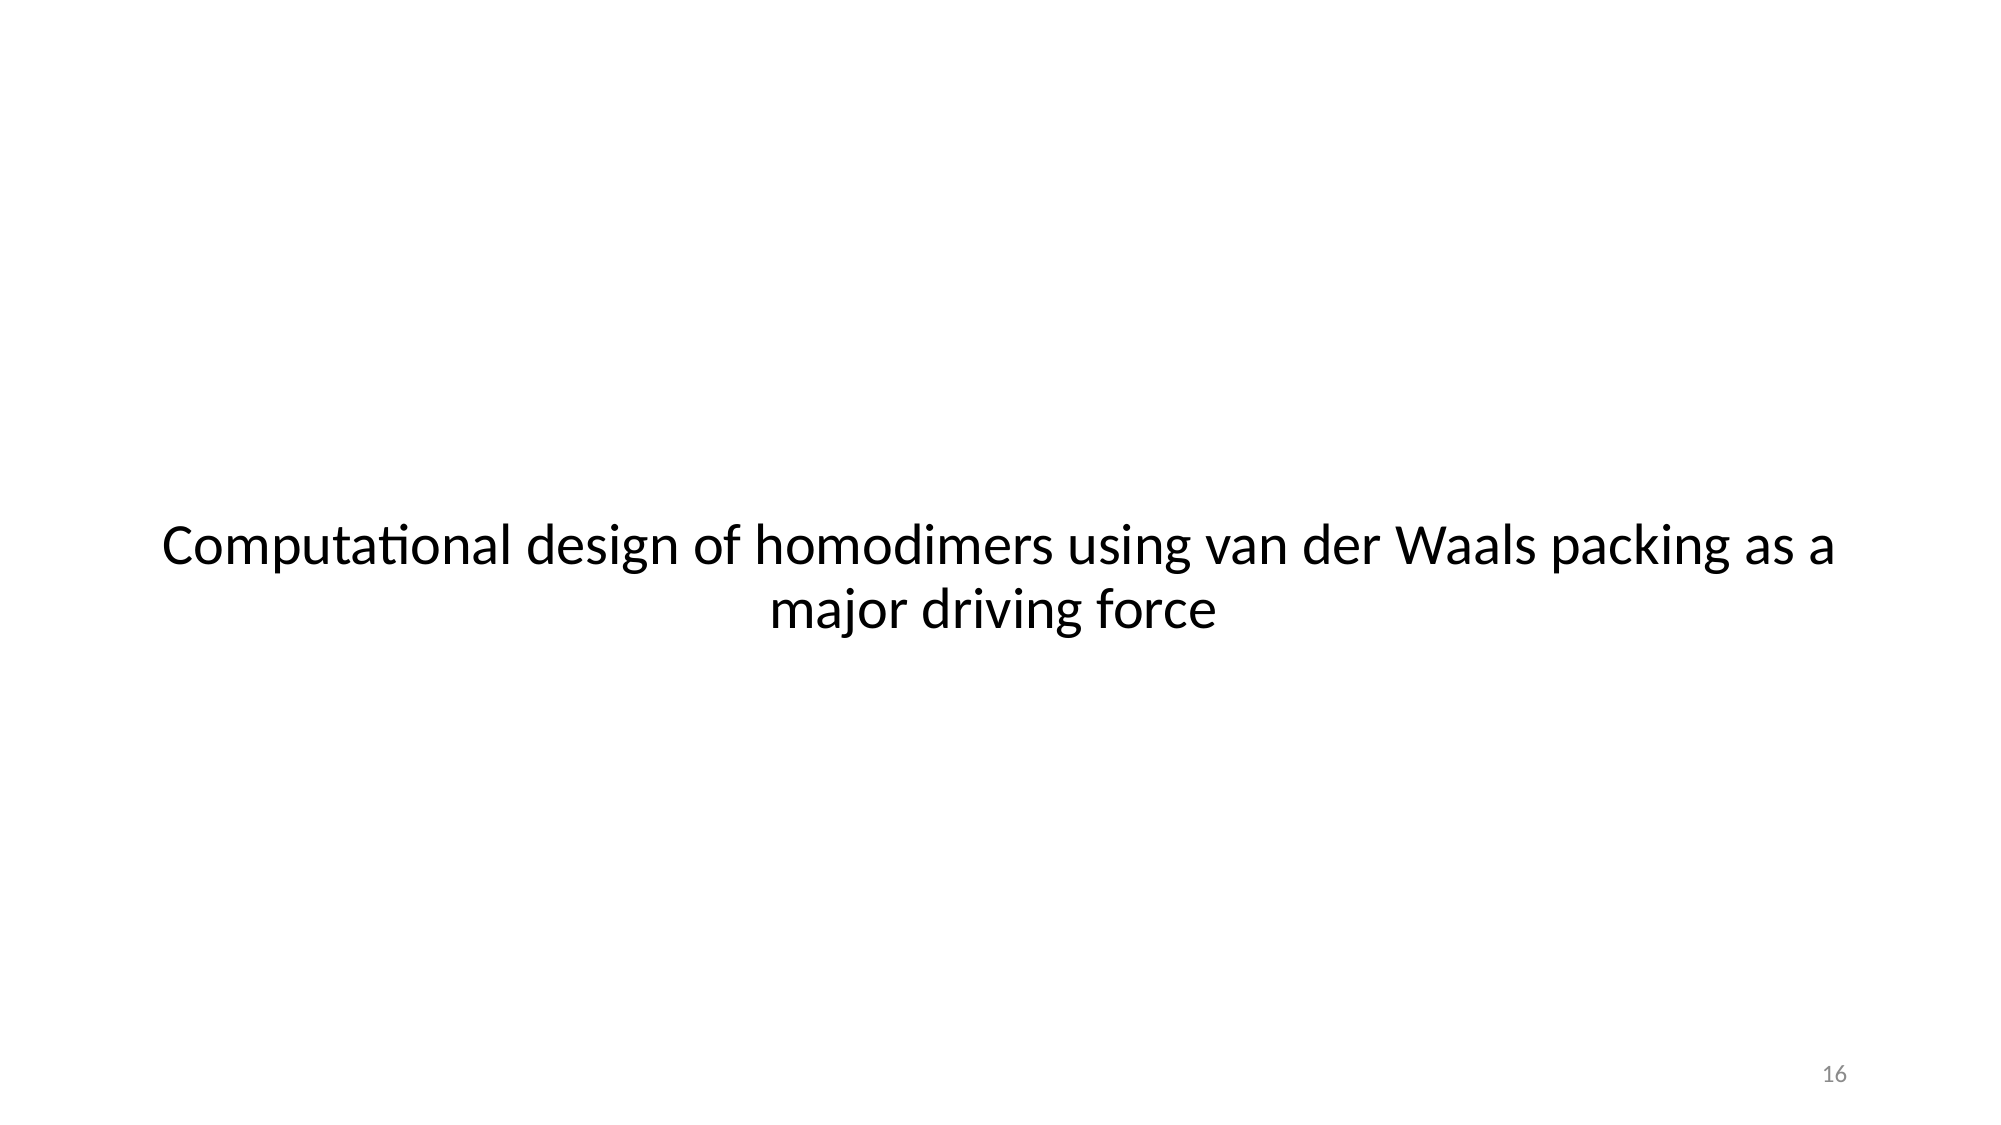

Computational design of homodimers using van der Waals packing as a major driving force
16